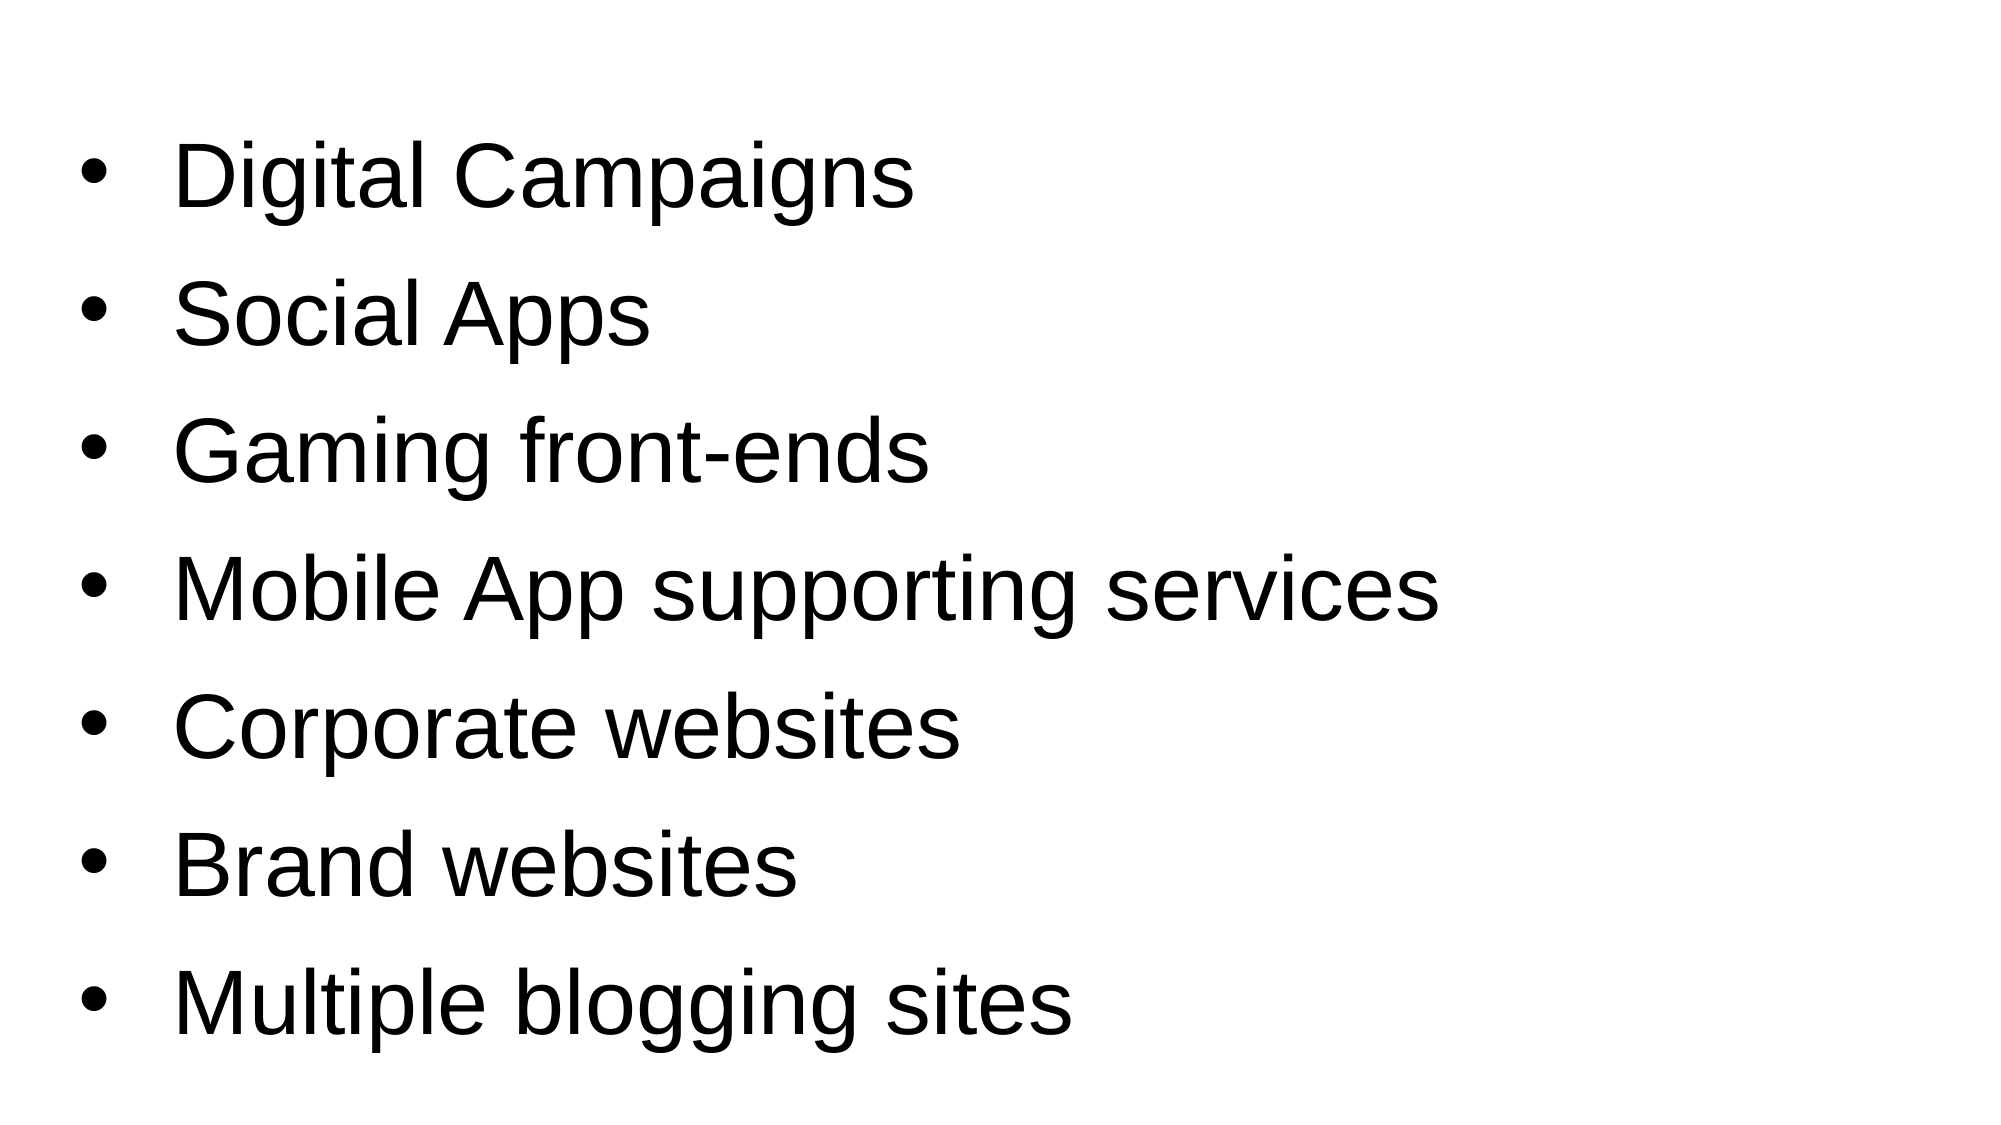

Digital Campaigns
Social Apps
Gaming front-ends
Mobile App supporting services
Corporate websites
Brand websites
Multiple blogging sites